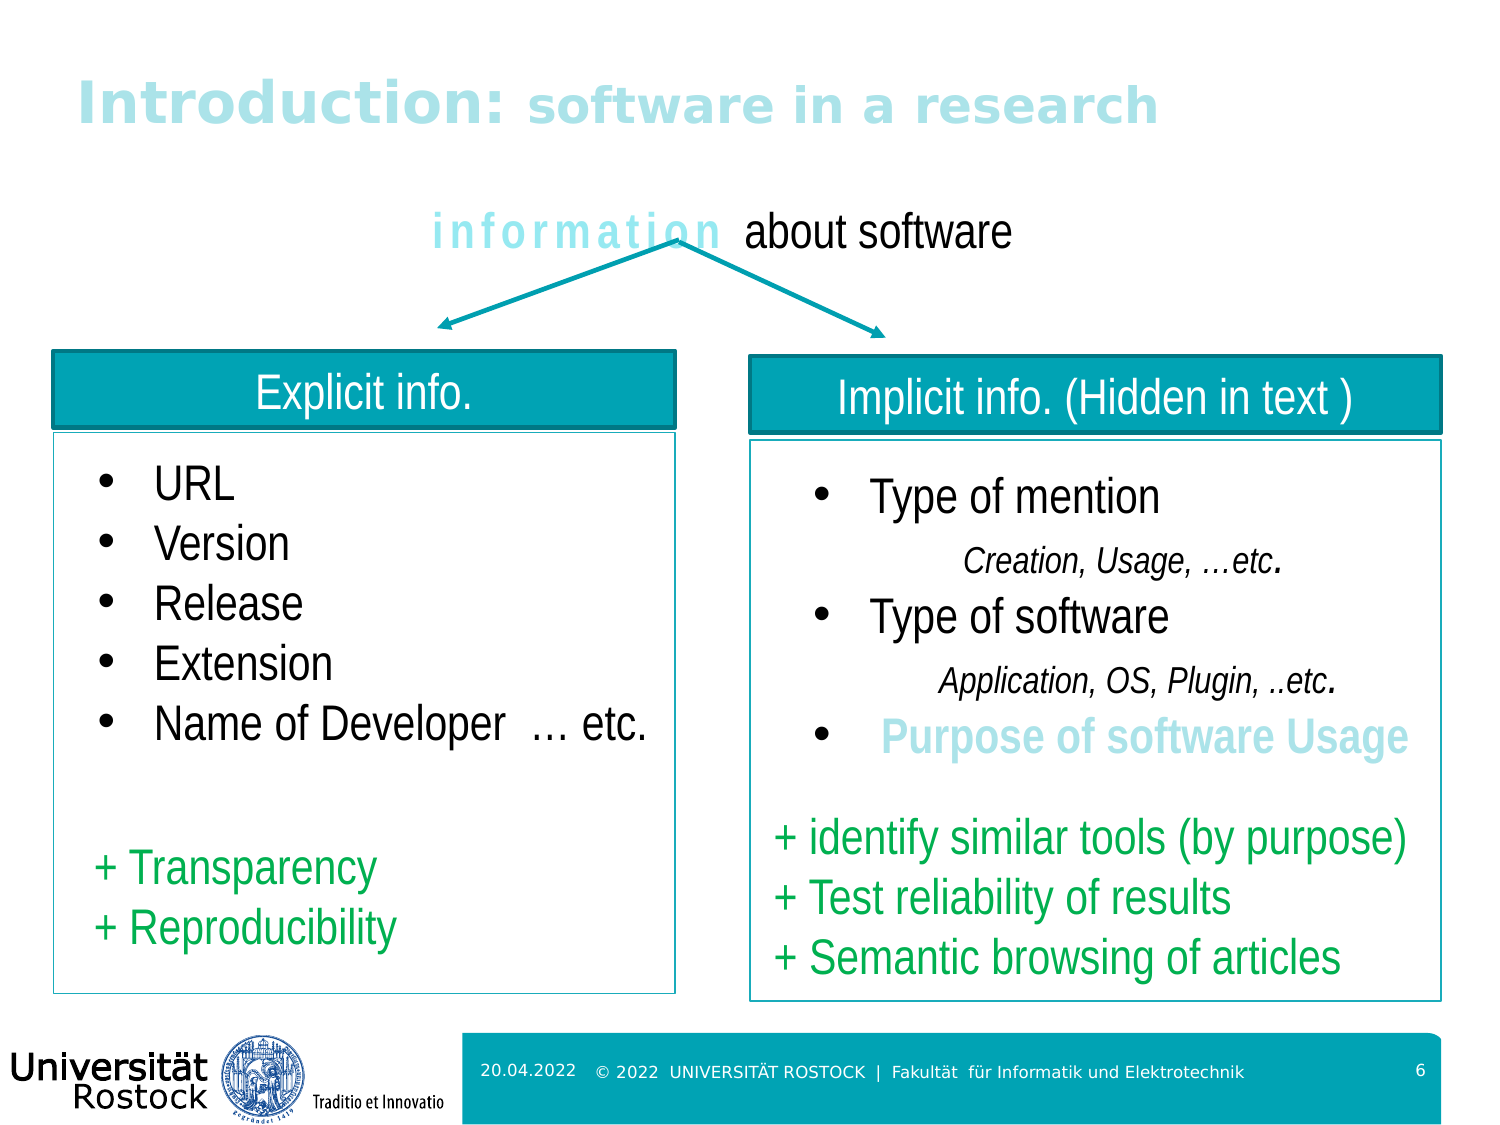

# Introduction: software in a research
                    information about software
Explicit info.
Implicit info. (Hidden in text )

URL
Version
Release
Extension
Name of Developer  … etc.

Type of mention
	Creation, Usage, …etc.
Type of software
      Application, OS, Plugin, ..etc.
 Purpose of software Usage

+ identify similar tools (by purpose)
+ Test reliability of results
+ Semantic browsing of articles
+ Transparency
+ Reproducibility
20.04.2022
6
© 2022  UNIVERSITÄT ROSTOCK  |  Fakultät  für Informatik und Elektrotechnik